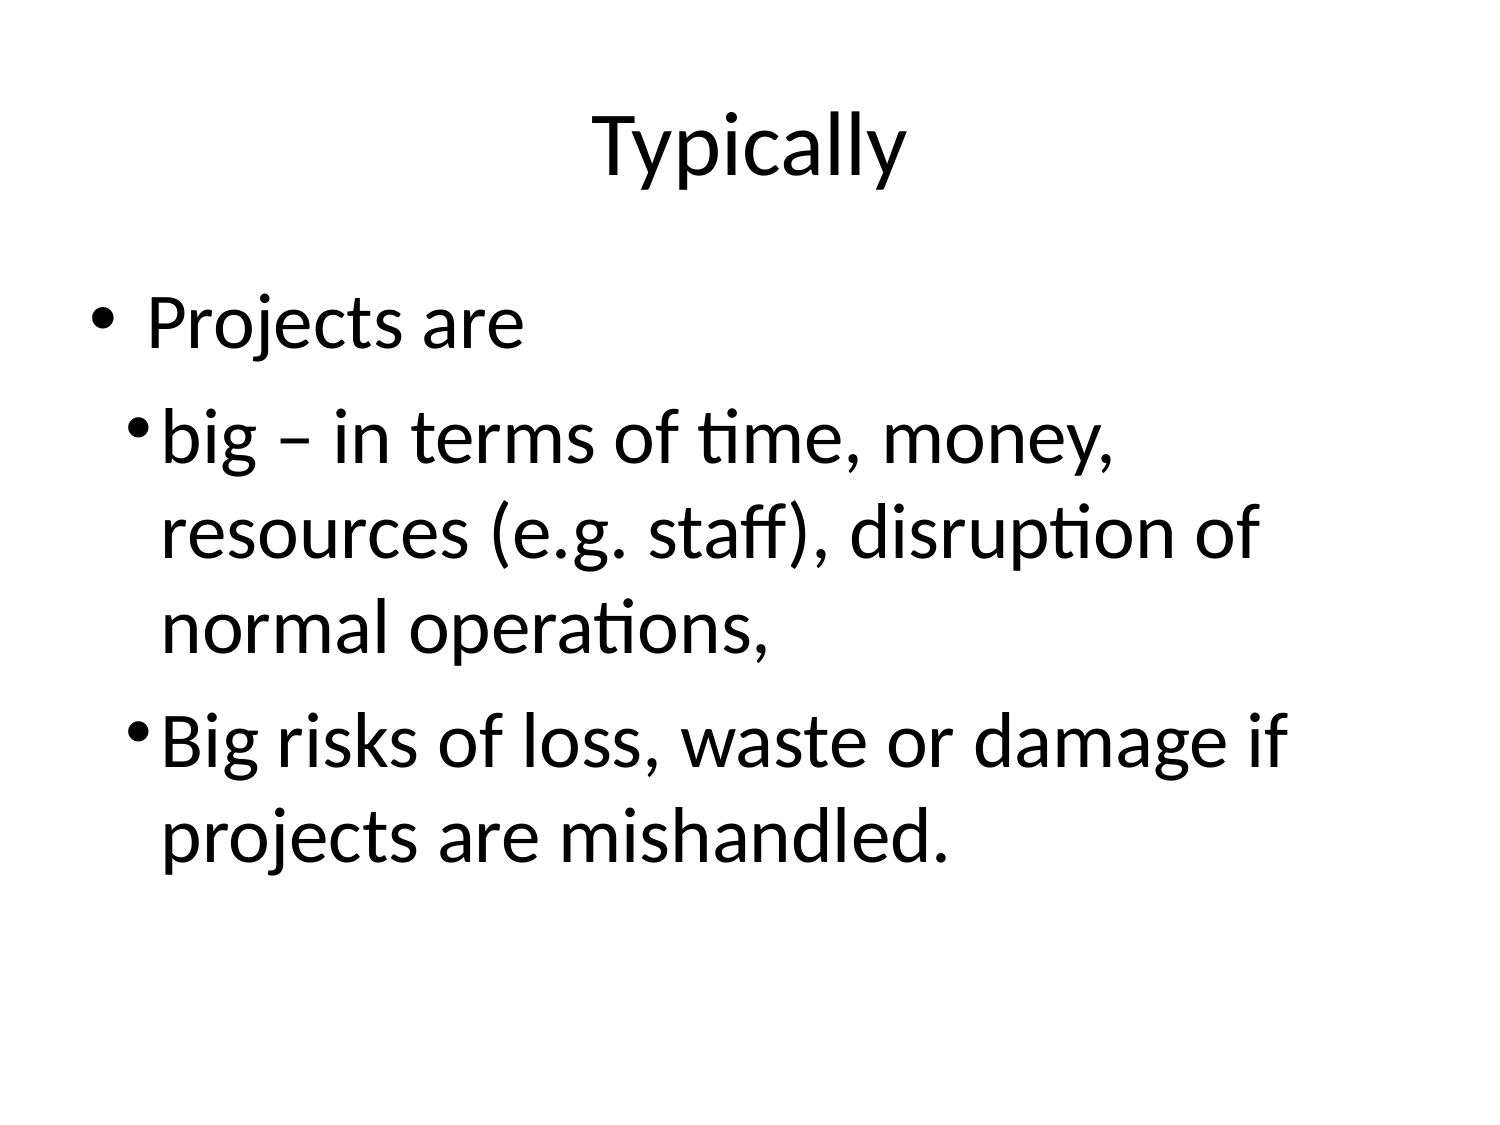

# Typically
Projects are
big – in terms of time, money, resources (e.g. staff), disruption of normal operations,
Big risks of loss, waste or damage if projects are mishandled.